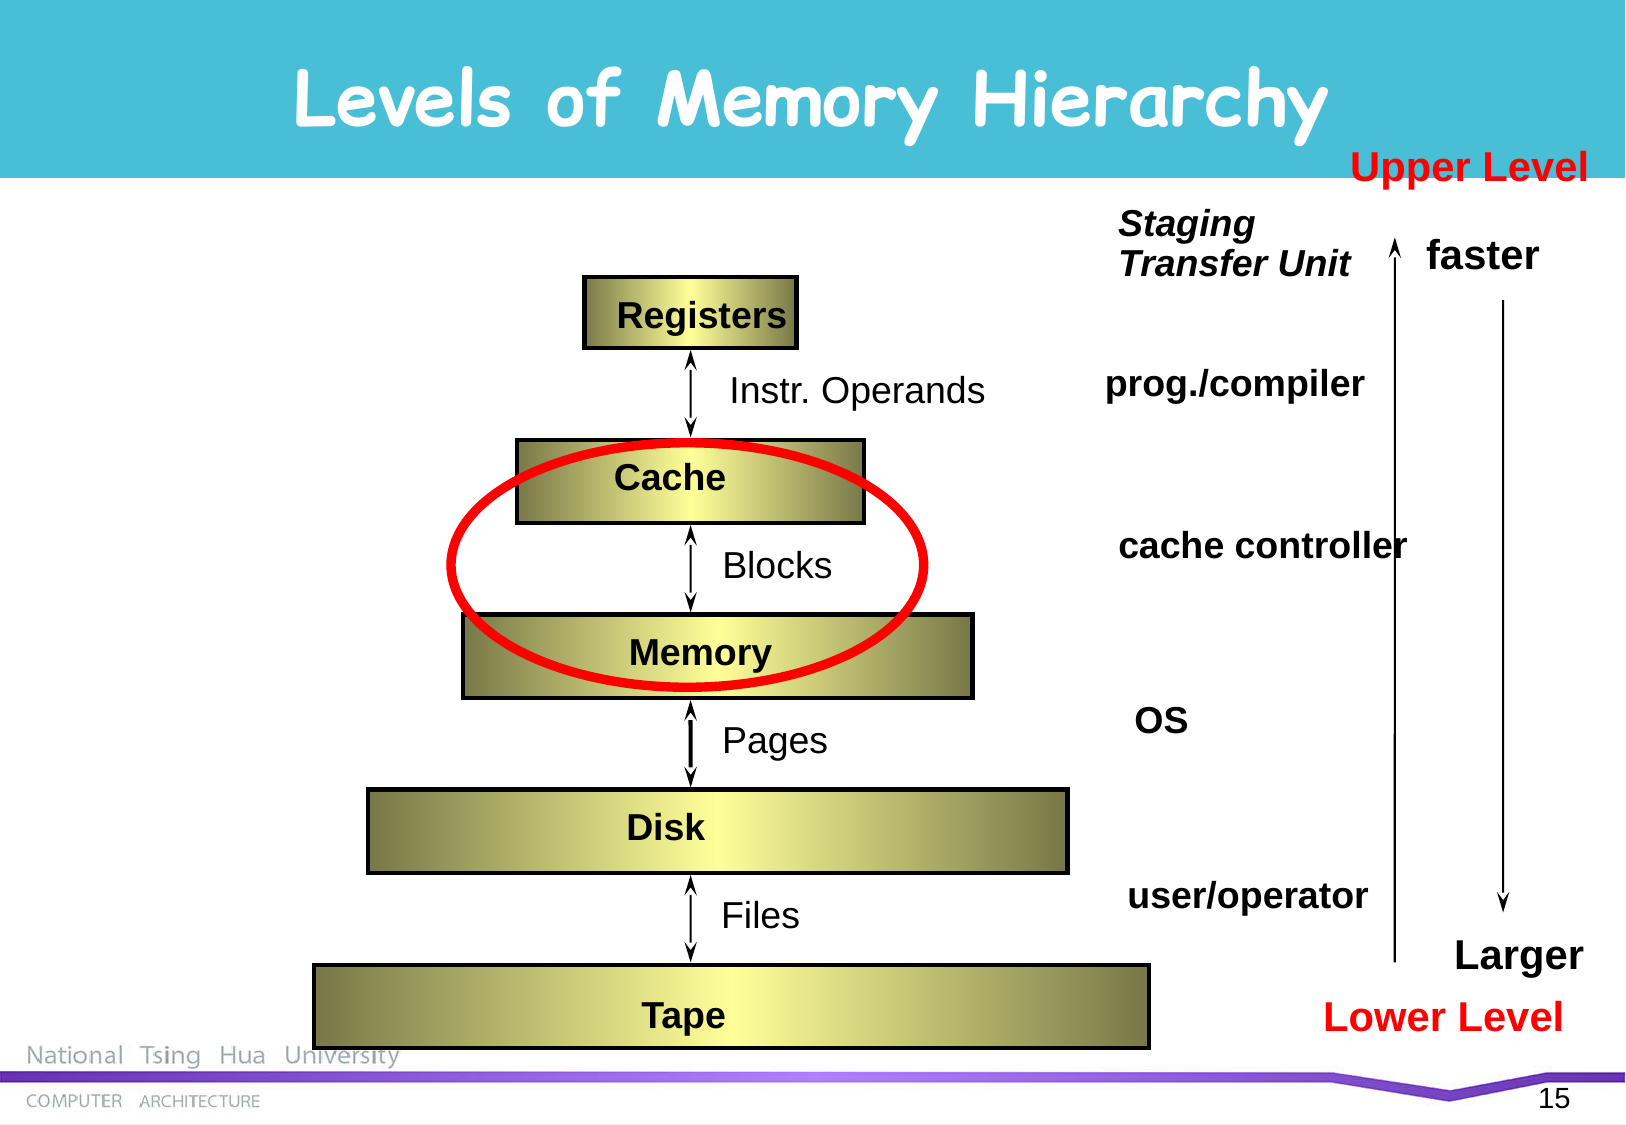

# Levels of Memory Hierarchy
Upper Level
Staging
Transfer Unit

faster

Registers

prog./compiler

Instr. Operands

Cache
cache controller

Blocks

Memory
OS

Pages

Disk
user/operator

Files
Larger

Tape
Lower Level
15